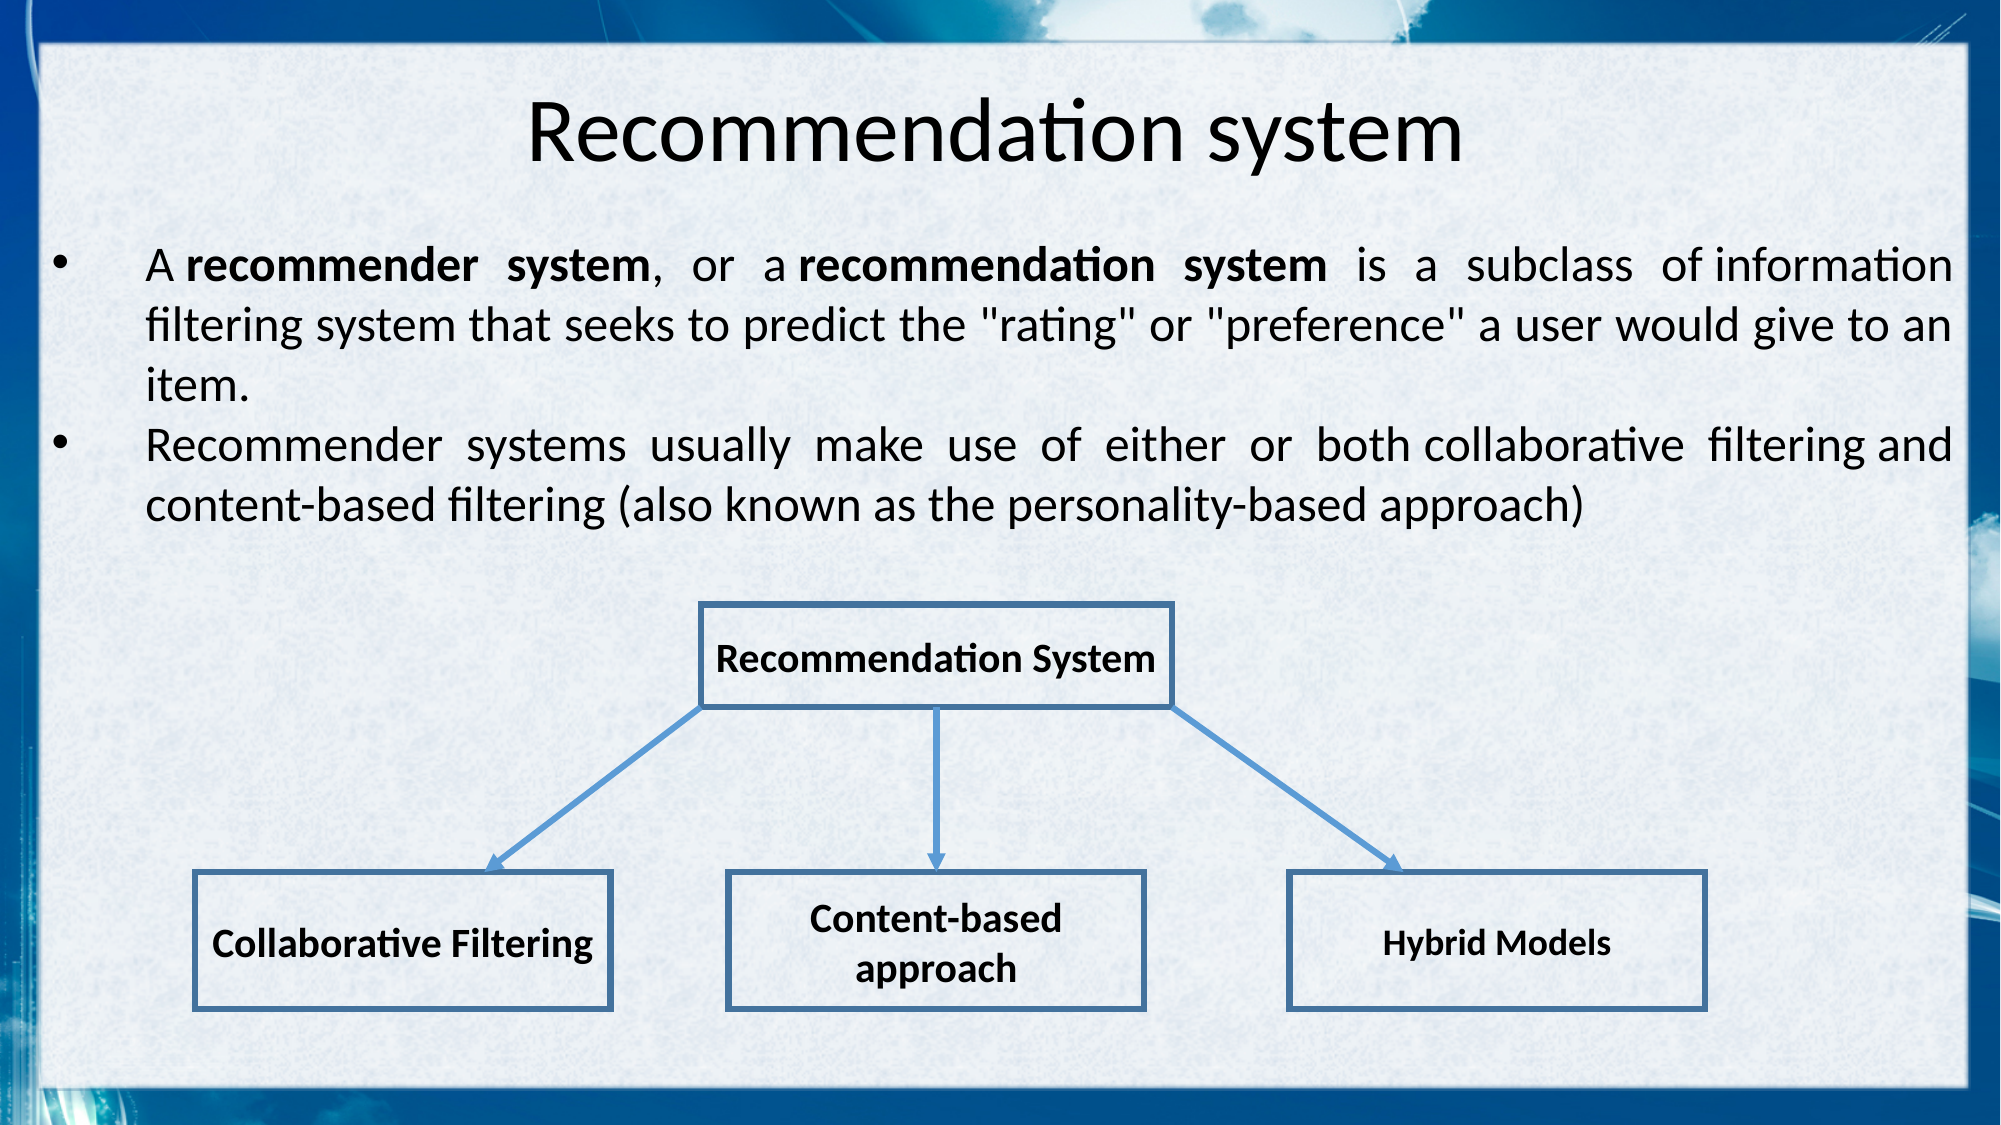

Recommendation system
A recommender system, or a recommendation system is a subclass of information filtering system that seeks to predict the "rating" or "preference" a user would give to an item.
Recommender systems usually make use of either or both collaborative filtering and content-based filtering (also known as the personality-based approach)

Recommendation System
Hybrid Models
Content-based approach
Collaborative Filtering